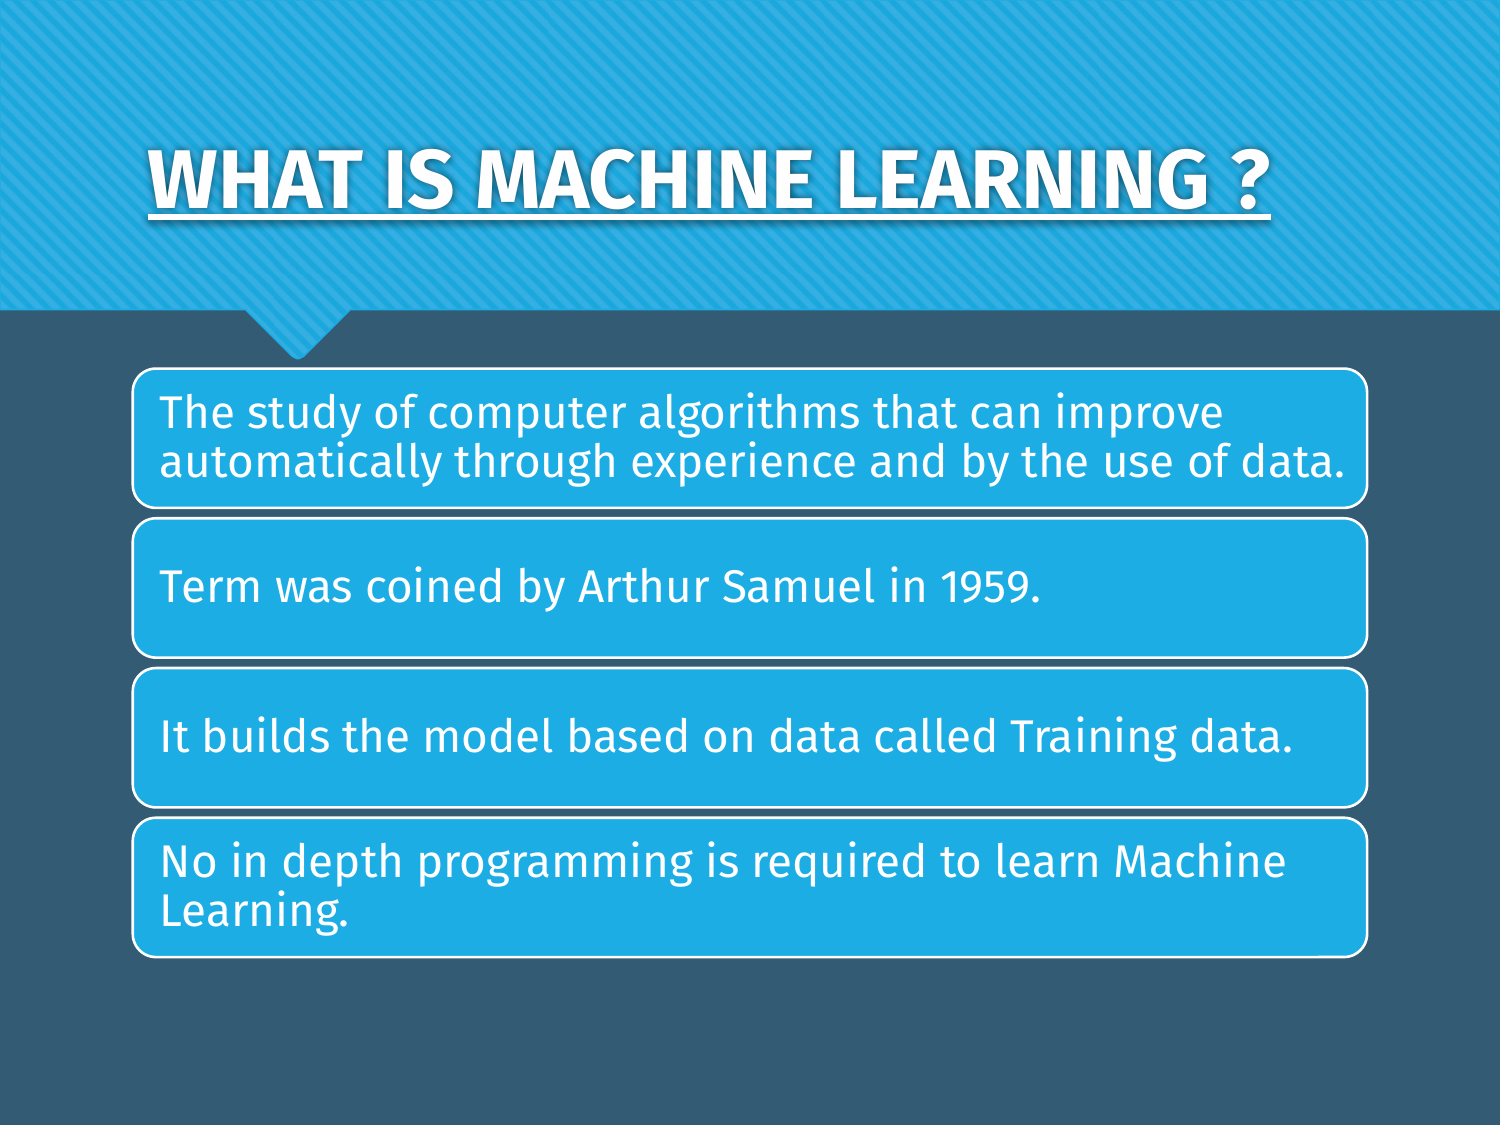

# WHAT IS MACHINE LEARNING ?
The study of computer algorithms that can improve automatically through experience and by the use of data.
Term was coined by Arthur Samuel in 1959.
It builds the model based on data called Training data.
No in depth programming is required to learn Machine Learning.